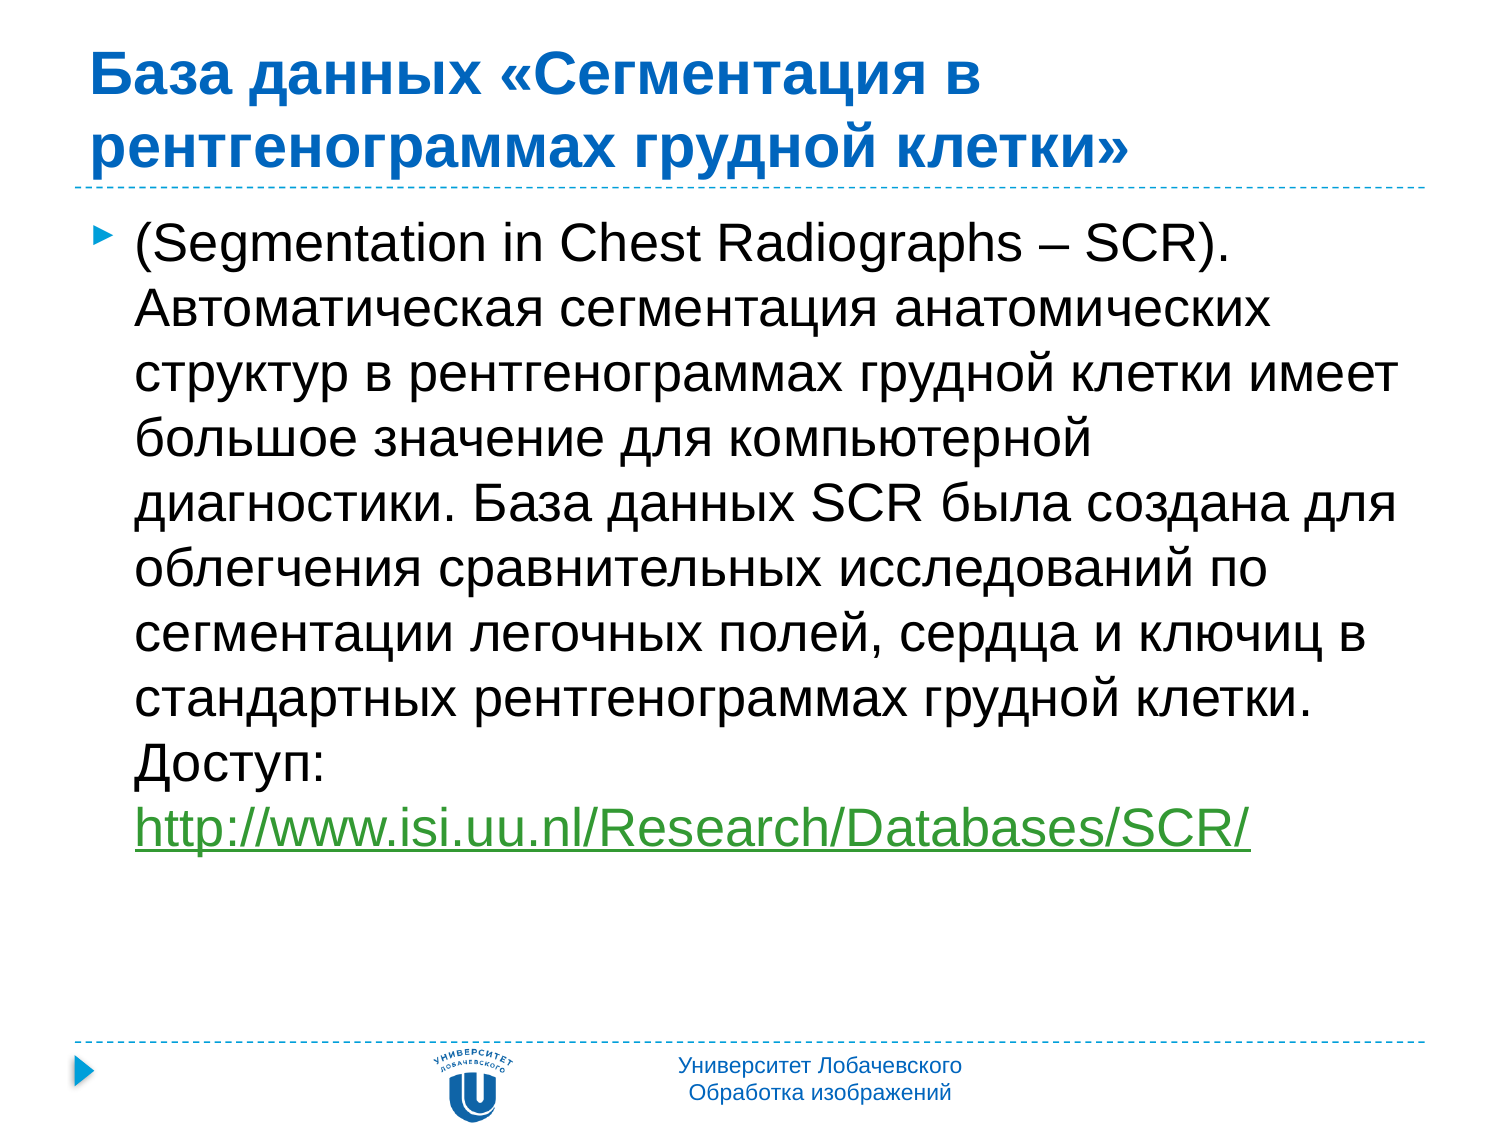

# База данных «Сегментация в рентгенограммах грудной клетки»
(Segmentation in Chest Radiographs – SCR). Автоматическая сегментация анатомических структур в рентгенограммах грудной клетки имеет большое значение для компьютерной диагностики. База данных SCR была создана для облегчения сравнительных исследований по сегментации легочных полей, сердца и ключиц в стандартных рентгенограммах грудной клетки. Доступ: http://www.isi.uu.nl/Research/Databases/SCR/
29
Университет Лобачевского
Обработка изображений